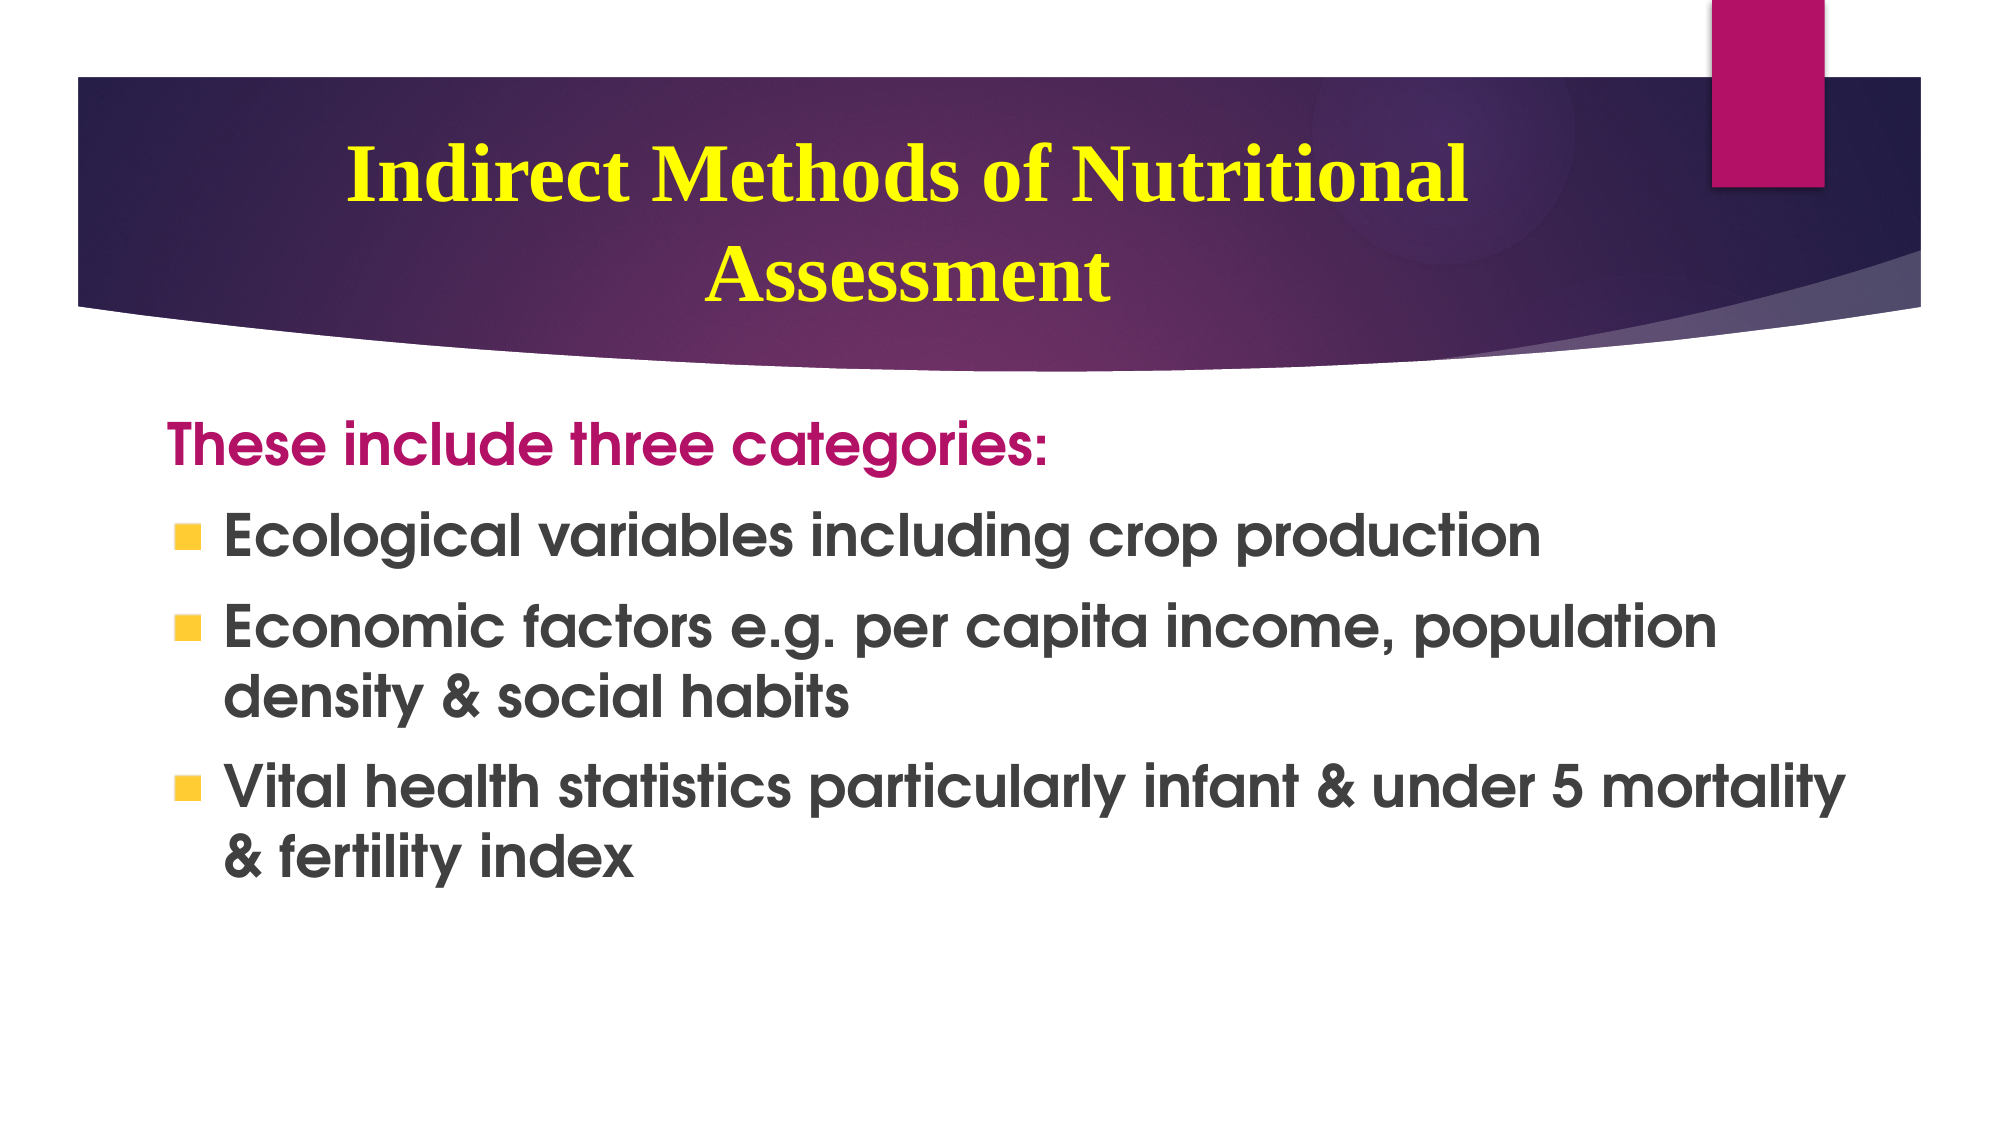

# Indirect Methods of Nutritional Assessment
These include three categories:
Ecological variables including crop production
Economic factors e.g. per capita income, population density & social habits
Vital health statistics particularly infant & under 5 mortality & fertility index